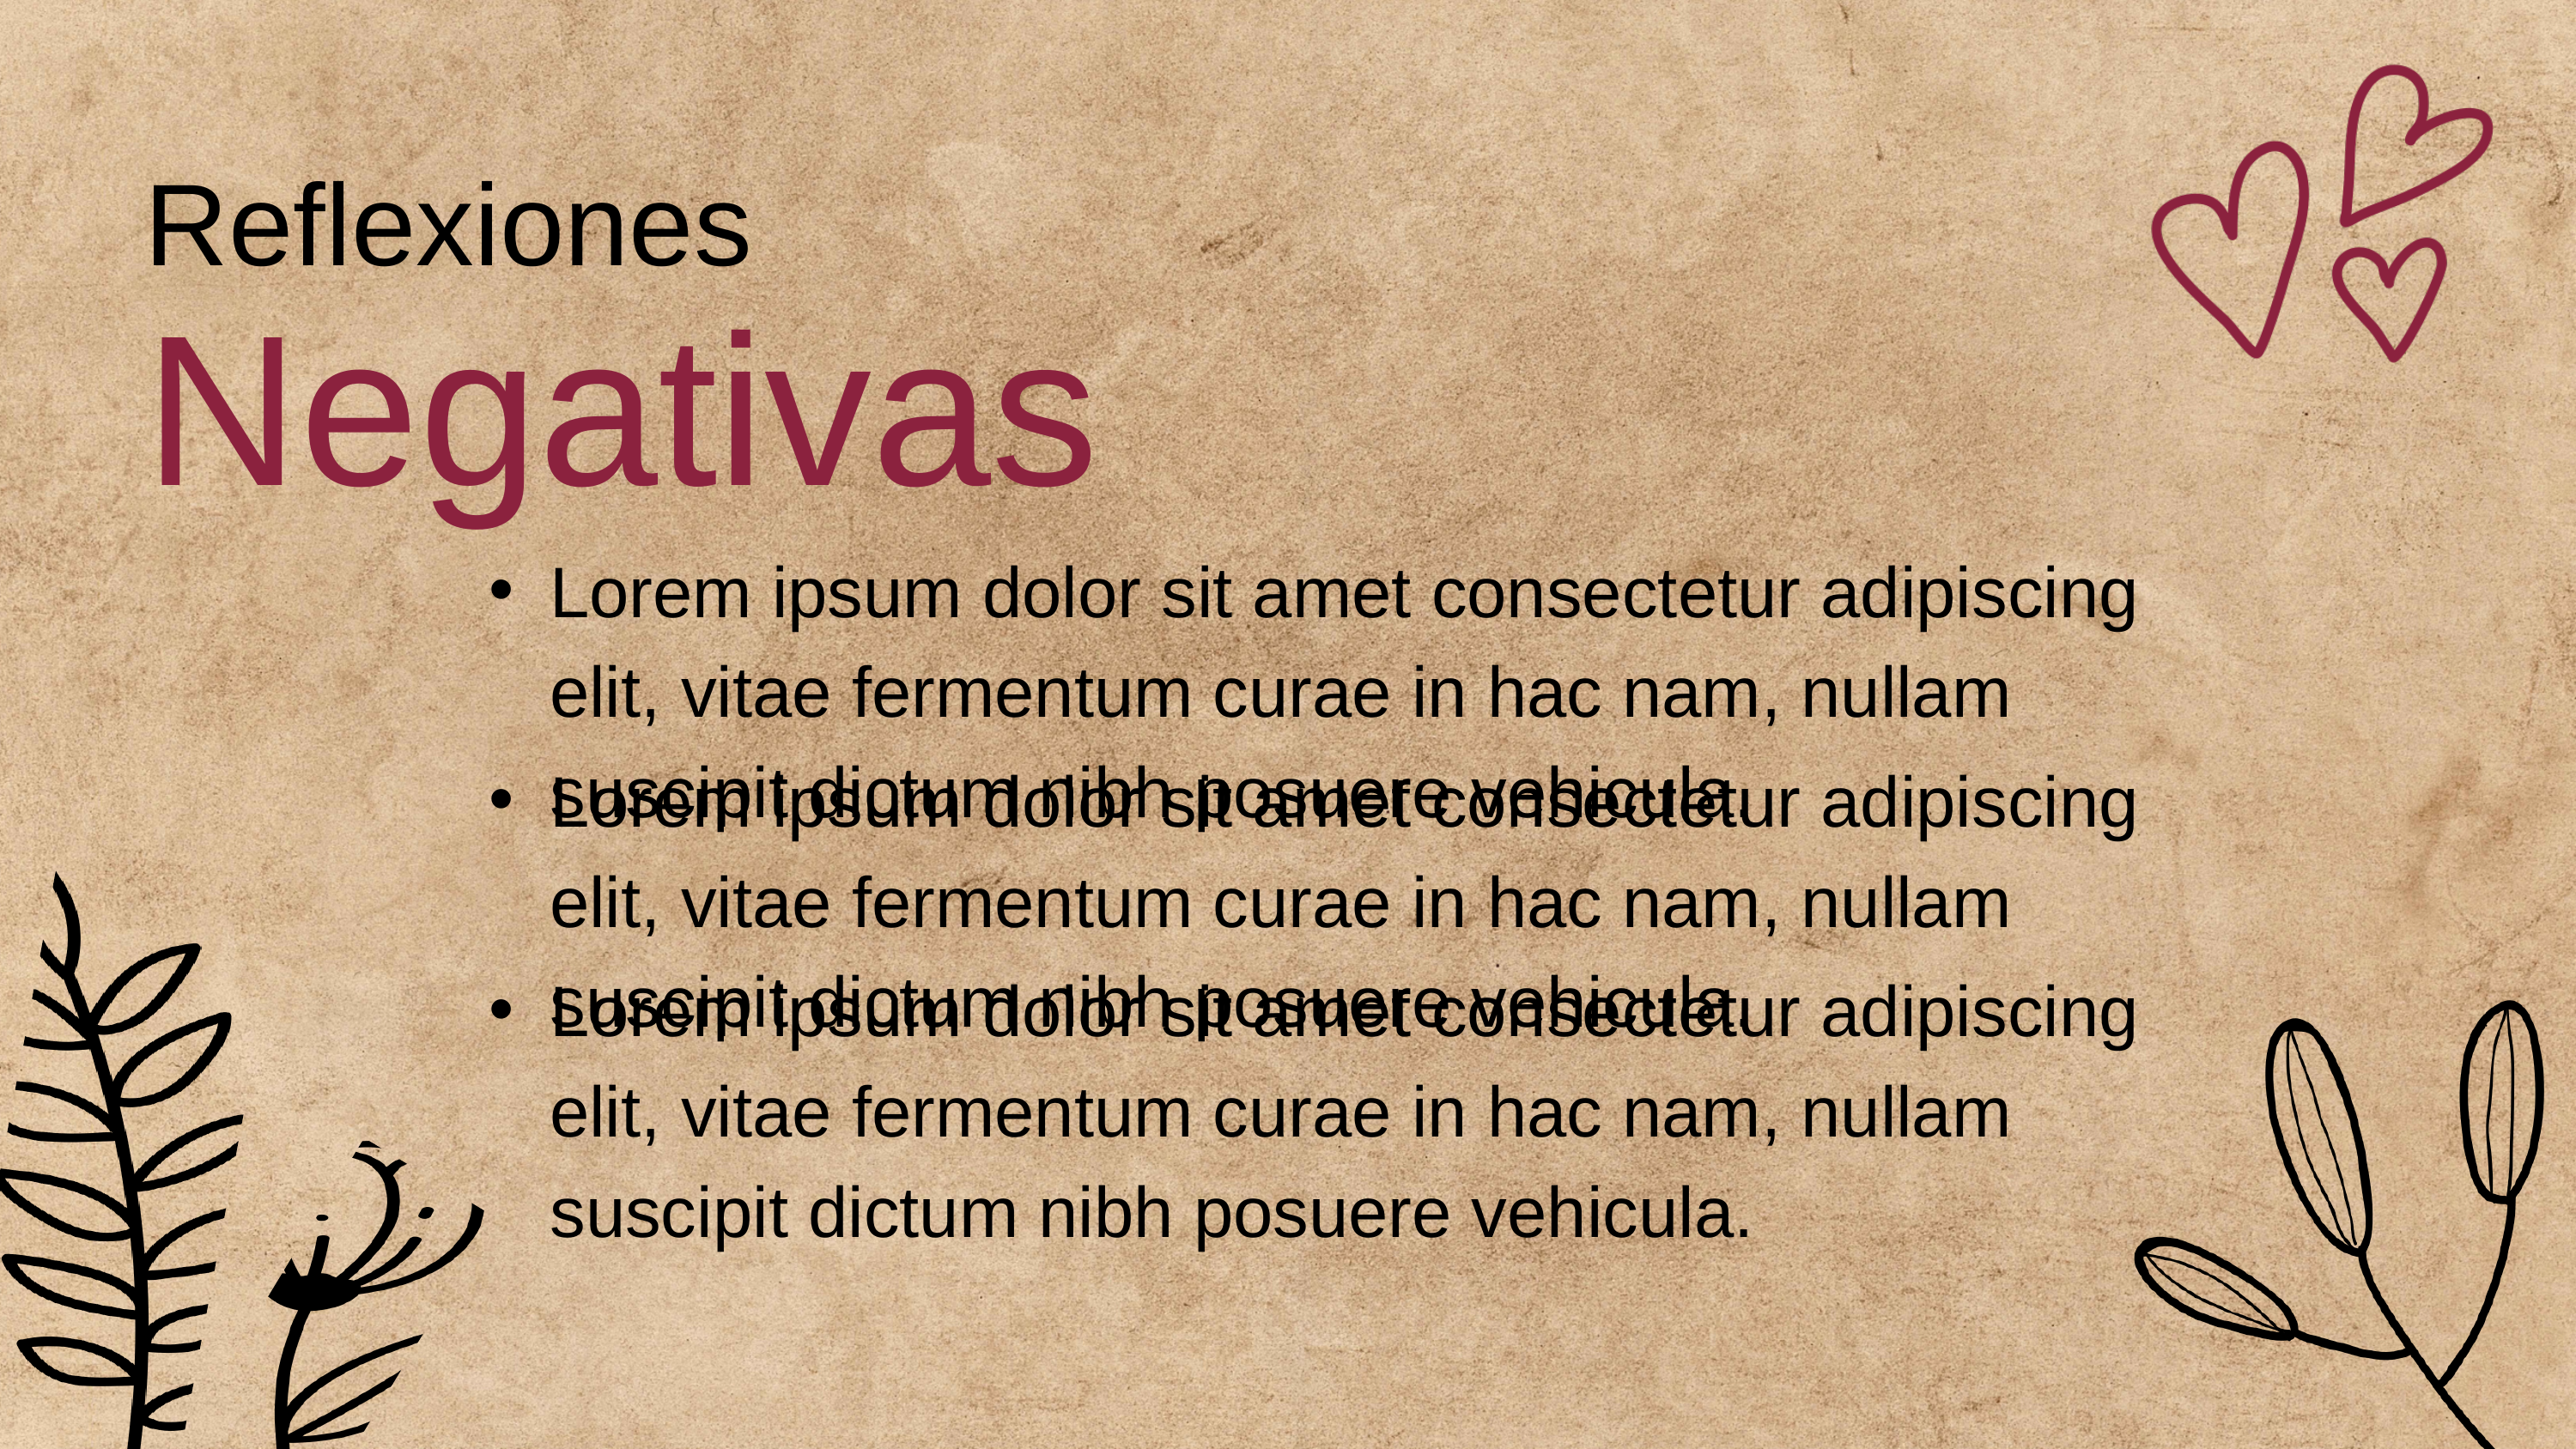

Reflexiones
Negativas
Lorem ipsum dolor sit amet consectetur adipiscing elit, vitae fermentum curae in hac nam, nullam suscipit dictum nibh posuere vehicula.
Lorem ipsum dolor sit amet consectetur adipiscing elit, vitae fermentum curae in hac nam, nullam suscipit dictum nibh posuere vehicula.

Lorem ipsum dolor sit amet consectetur adipiscing elit, vitae fermentum curae in hac nam, nullam suscipit dictum nibh posuere vehicula.